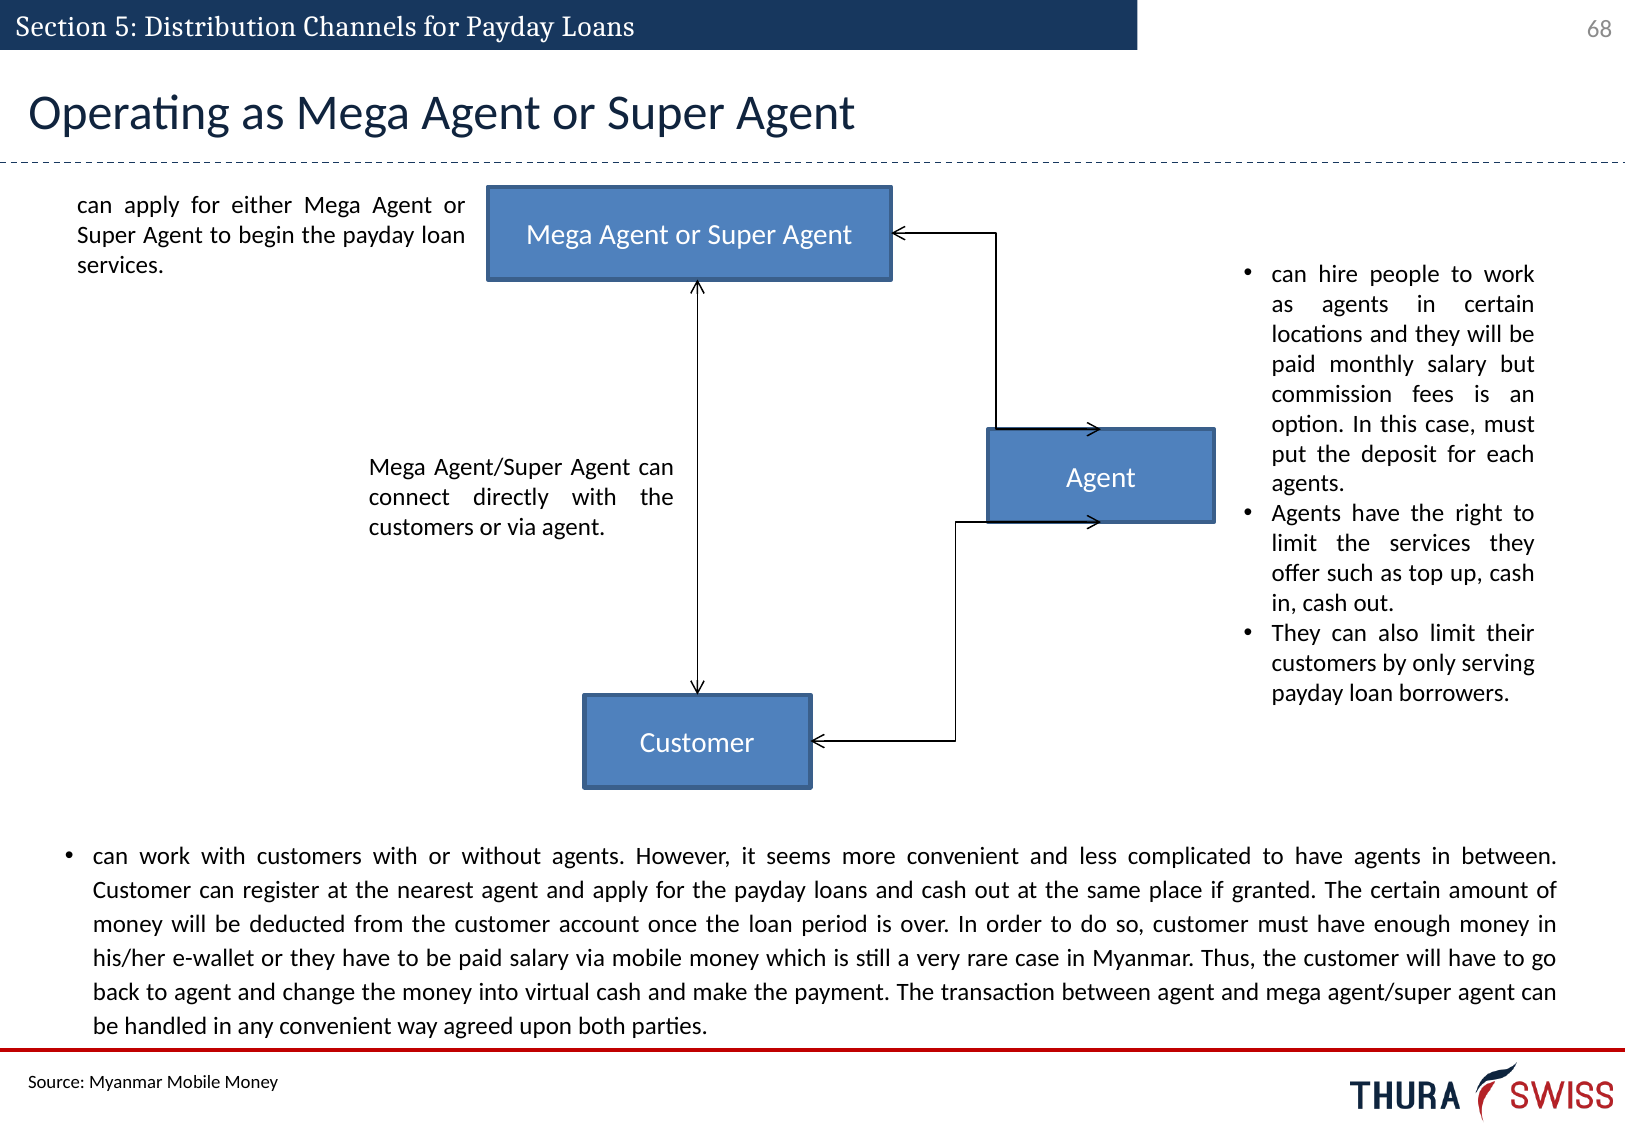

Section 5: Distribution Channels for Payday Loans
Operating as Mega Agent or Super Agent
can apply for either Mega Agent or Super Agent to begin the payday loan services.
Mega Agent or Super Agent
Agent
Customer
can hire people to work as agents in certain locations and they will be paid monthly salary but commission fees is an option. In this case, must put the deposit for each agents.
Agents have the right to limit the services they offer such as top up, cash in, cash out.
They can also limit their customers by only serving payday loan borrowers.
Mega Agent/Super Agent can connect directly with the customers or via agent.
can work with customers with or without agents. However, it seems more convenient and less complicated to have agents in between. Customer can register at the nearest agent and apply for the payday loans and cash out at the same place if granted. The certain amount of money will be deducted from the customer account once the loan period is over. In order to do so, customer must have enough money in his/her e-wallet or they have to be paid salary via mobile money which is still a very rare case in Myanmar. Thus, the customer will have to go back to agent and change the money into virtual cash and make the payment. The transaction between agent and mega agent/super agent can be handled in any convenient way agreed upon both parties.
Source: Myanmar Mobile Money